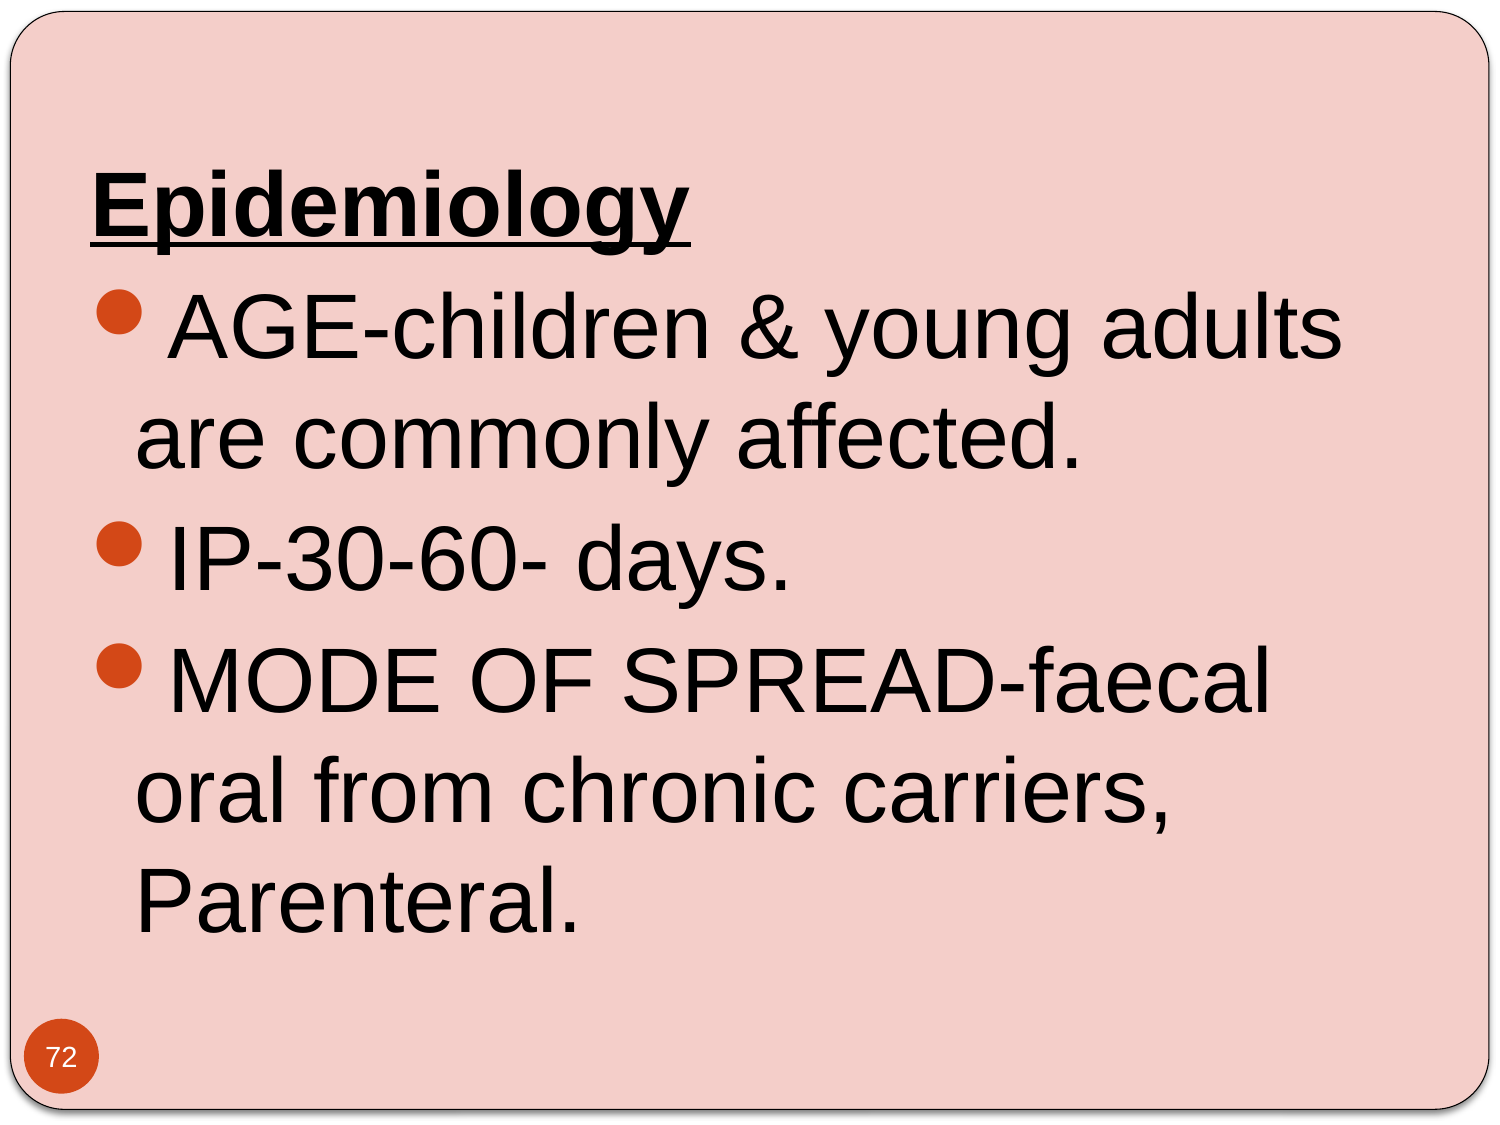

Epidemiology
AGE-children & young adults are commonly affected.
IP-30-60- days.
MODE OF SPREAD-faecal oral from chronic carriers, Parenteral.

72